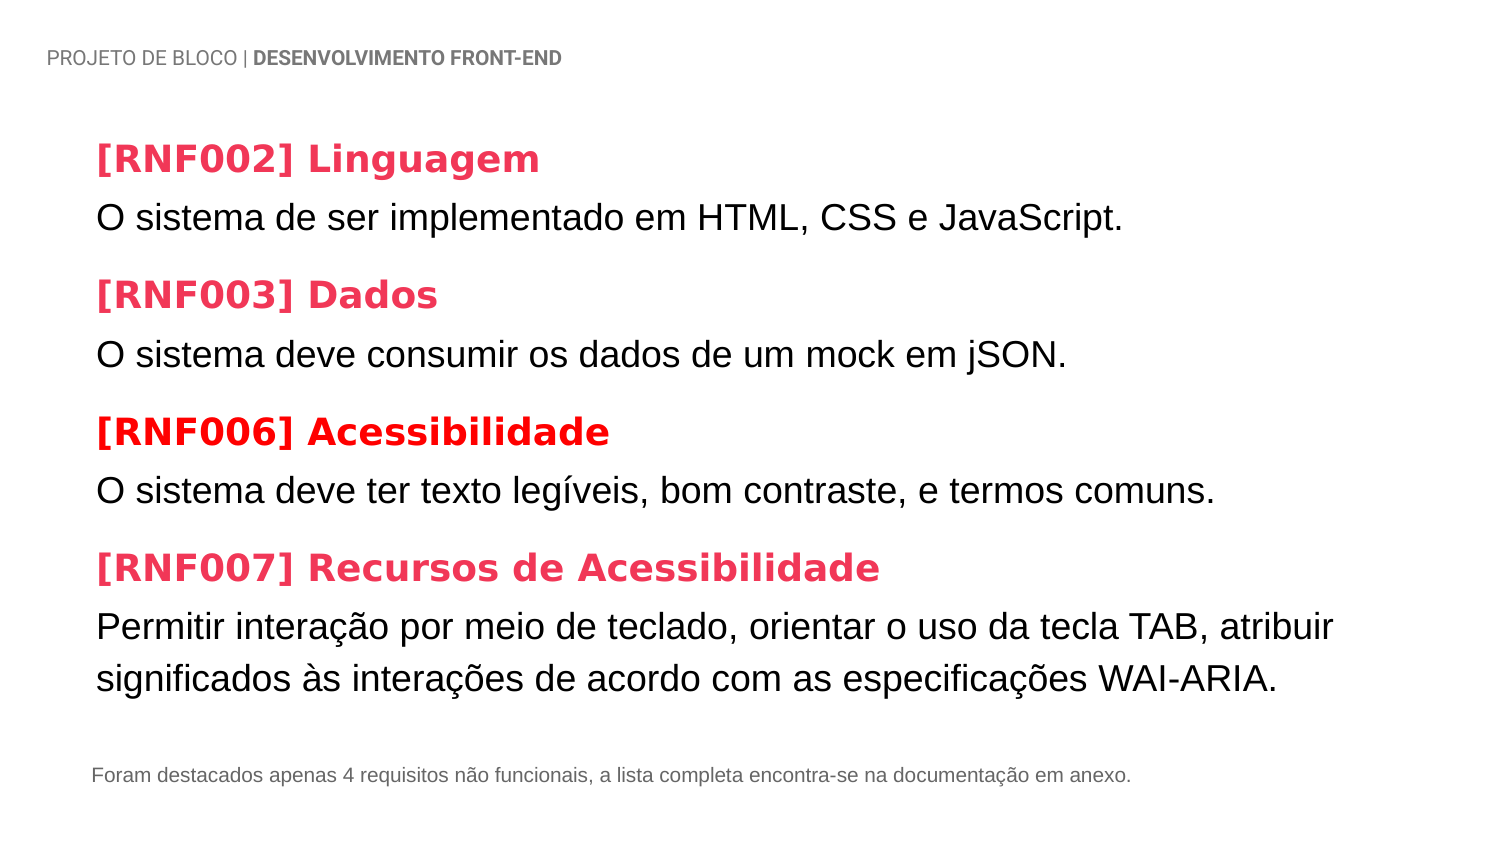

PROJETO DE BLOCO | DESENVOLVIMENTO FRONT-END
[RNF002] Linguagem
O sistema de ser implementado em HTML, CSS e JavaScript.
[RNF003] Dados
O sistema deve consumir os dados de um mock em jSON.
[RNF006] Acessibilidade
O sistema deve ter texto legíveis, bom contraste, e termos comuns.
[RNF007] Recursos de Acessibilidade
Permitir interação por meio de teclado, orientar o uso da tecla TAB, atribuir significados às interações de acordo com as especificações WAI-ARIA.

Foram destacados apenas 4 requisitos não funcionais, a lista completa encontra-se na documentação em anexo.